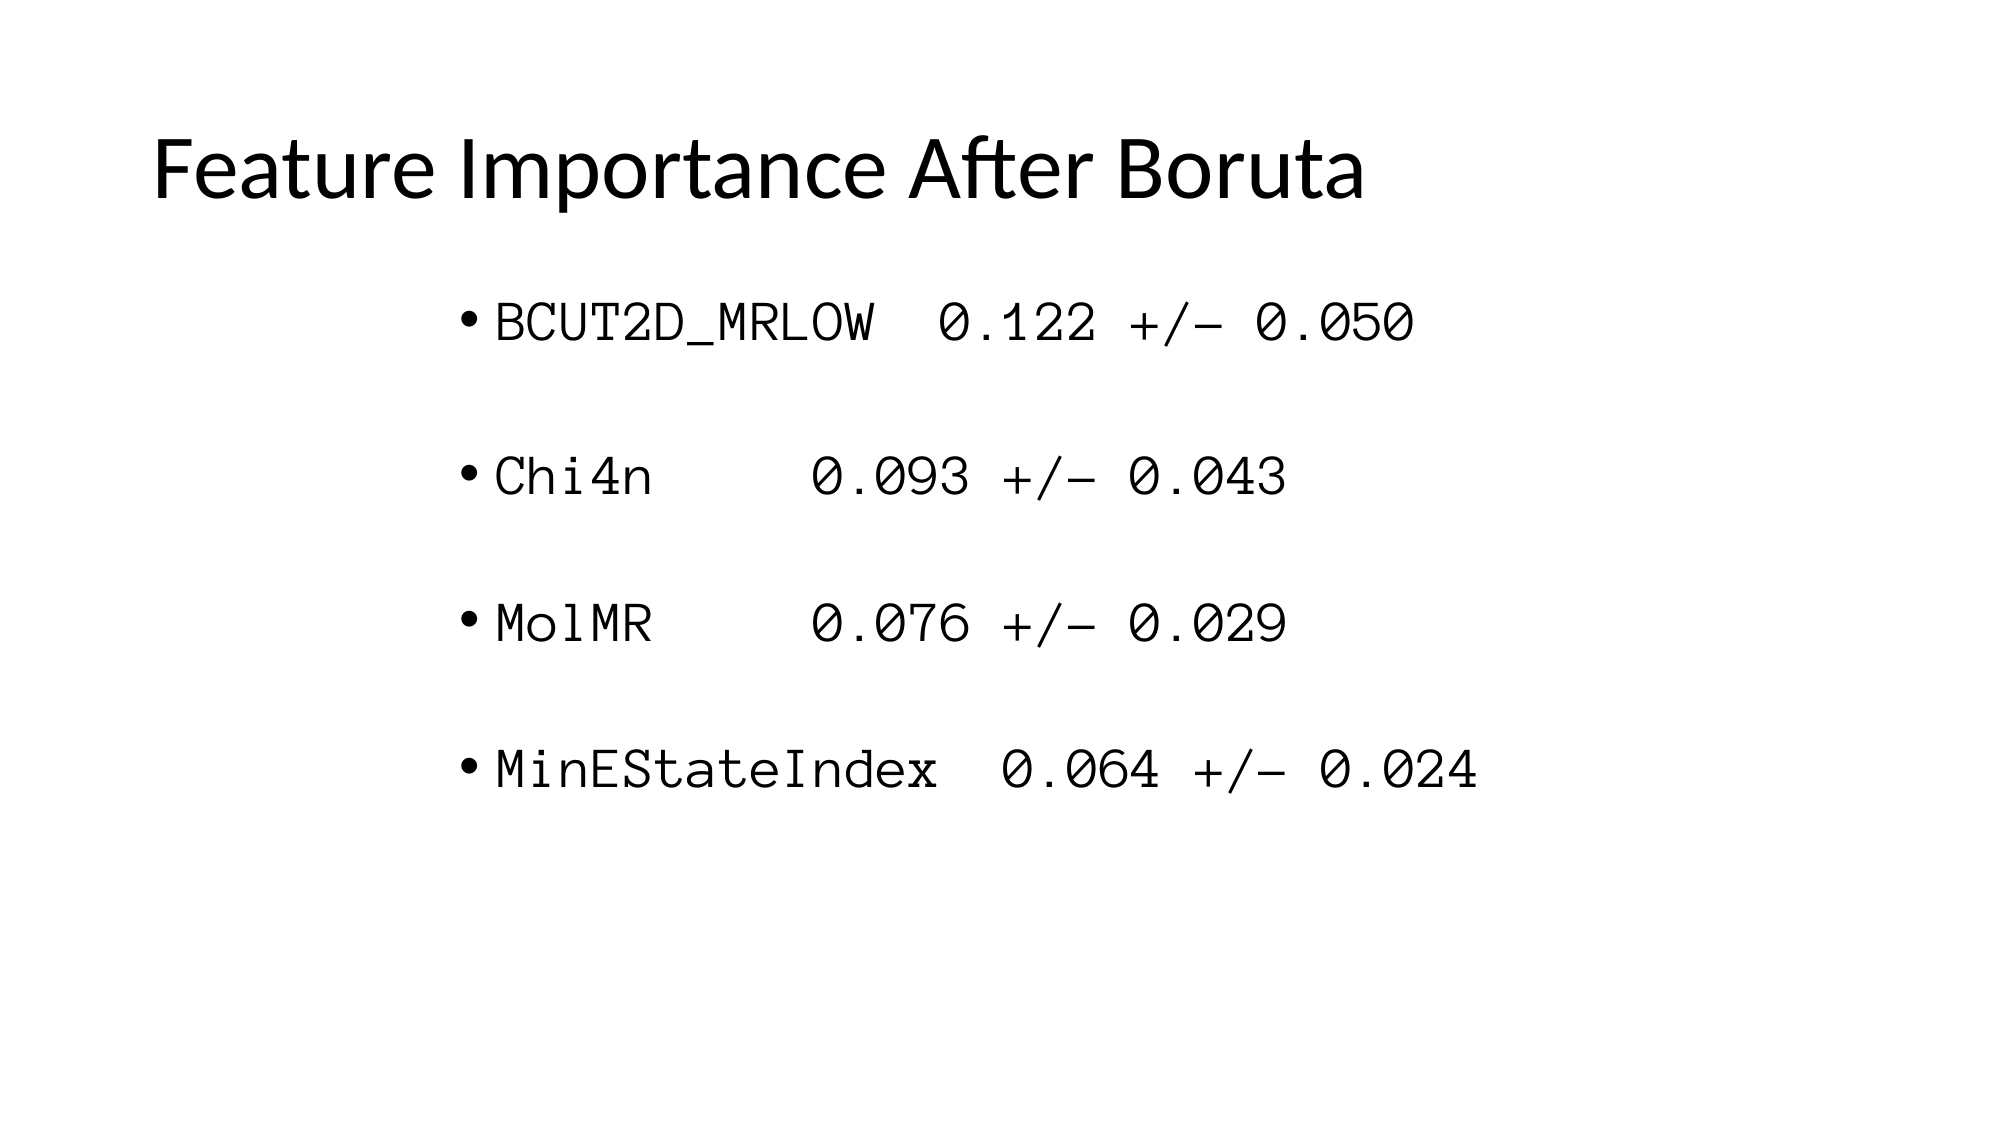

# Feature Importance After Boruta
BCUT2D_MRLOW  0.122 +/- 0.050
Chi4n     0.093 +/- 0.043
MolMR     0.076 +/- 0.029
MinEStateIndex  0.064 +/- 0.024